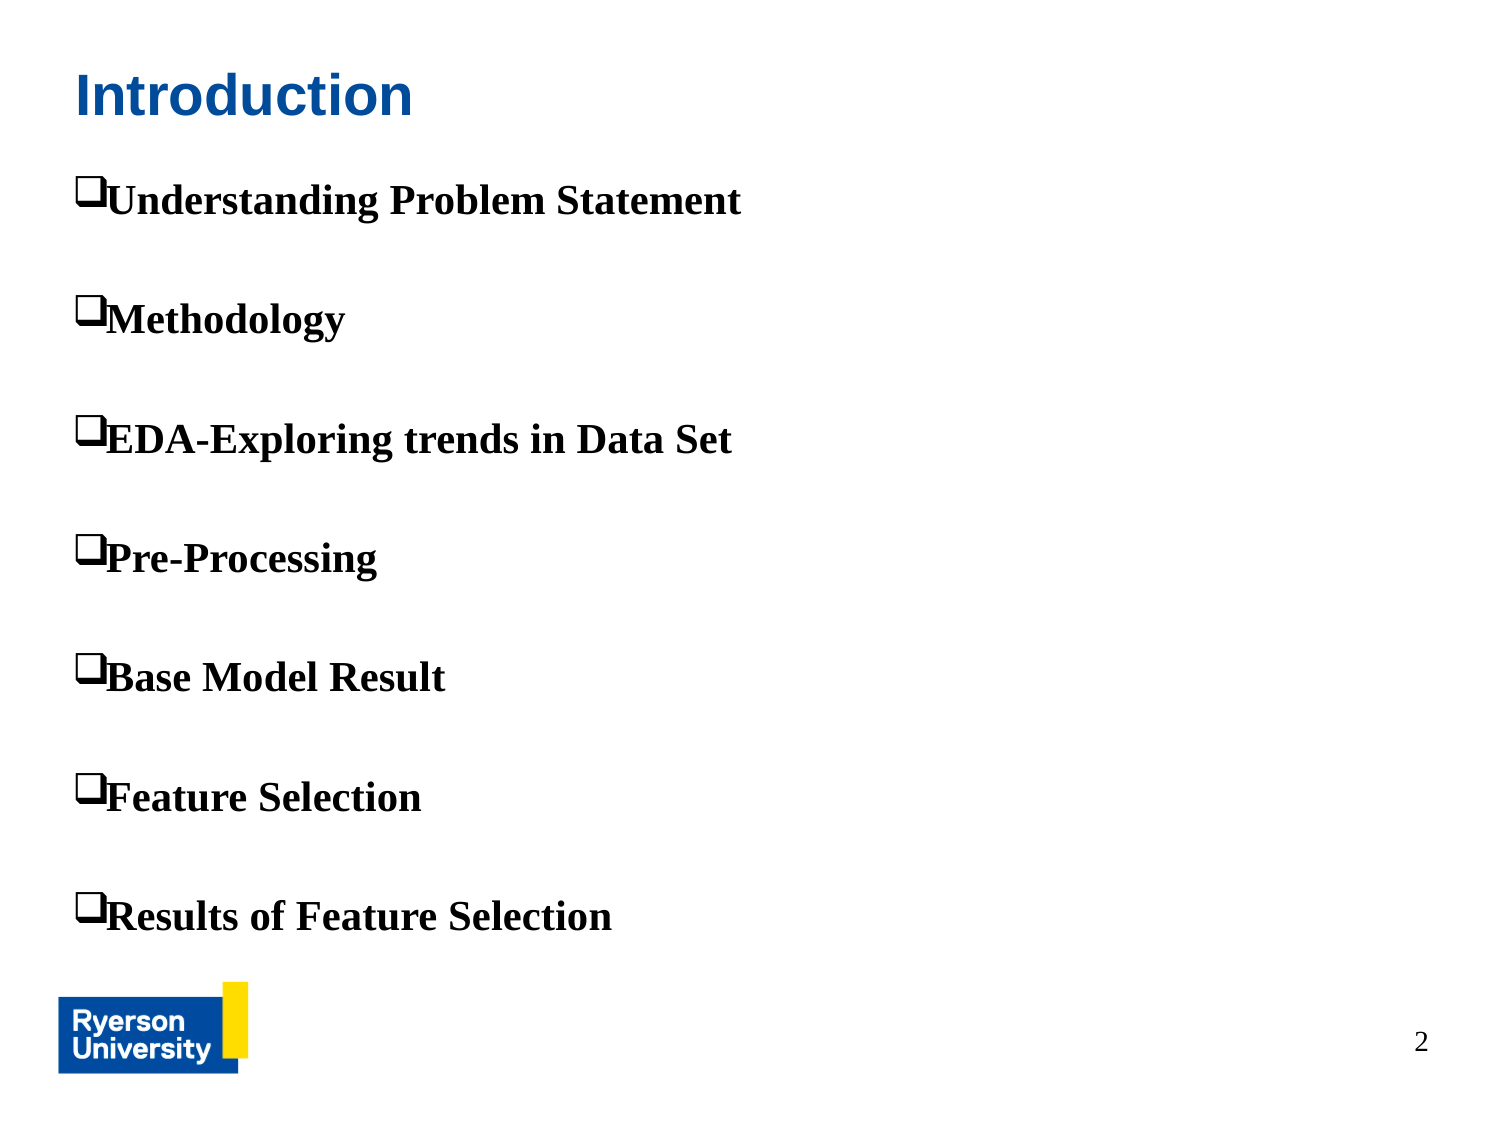

# Introduction
Understanding Problem Statement

Methodology

EDA-Exploring trends in Data Set

Pre-Processing

Base Model Result

Feature Selection

Results of Feature Selection

2